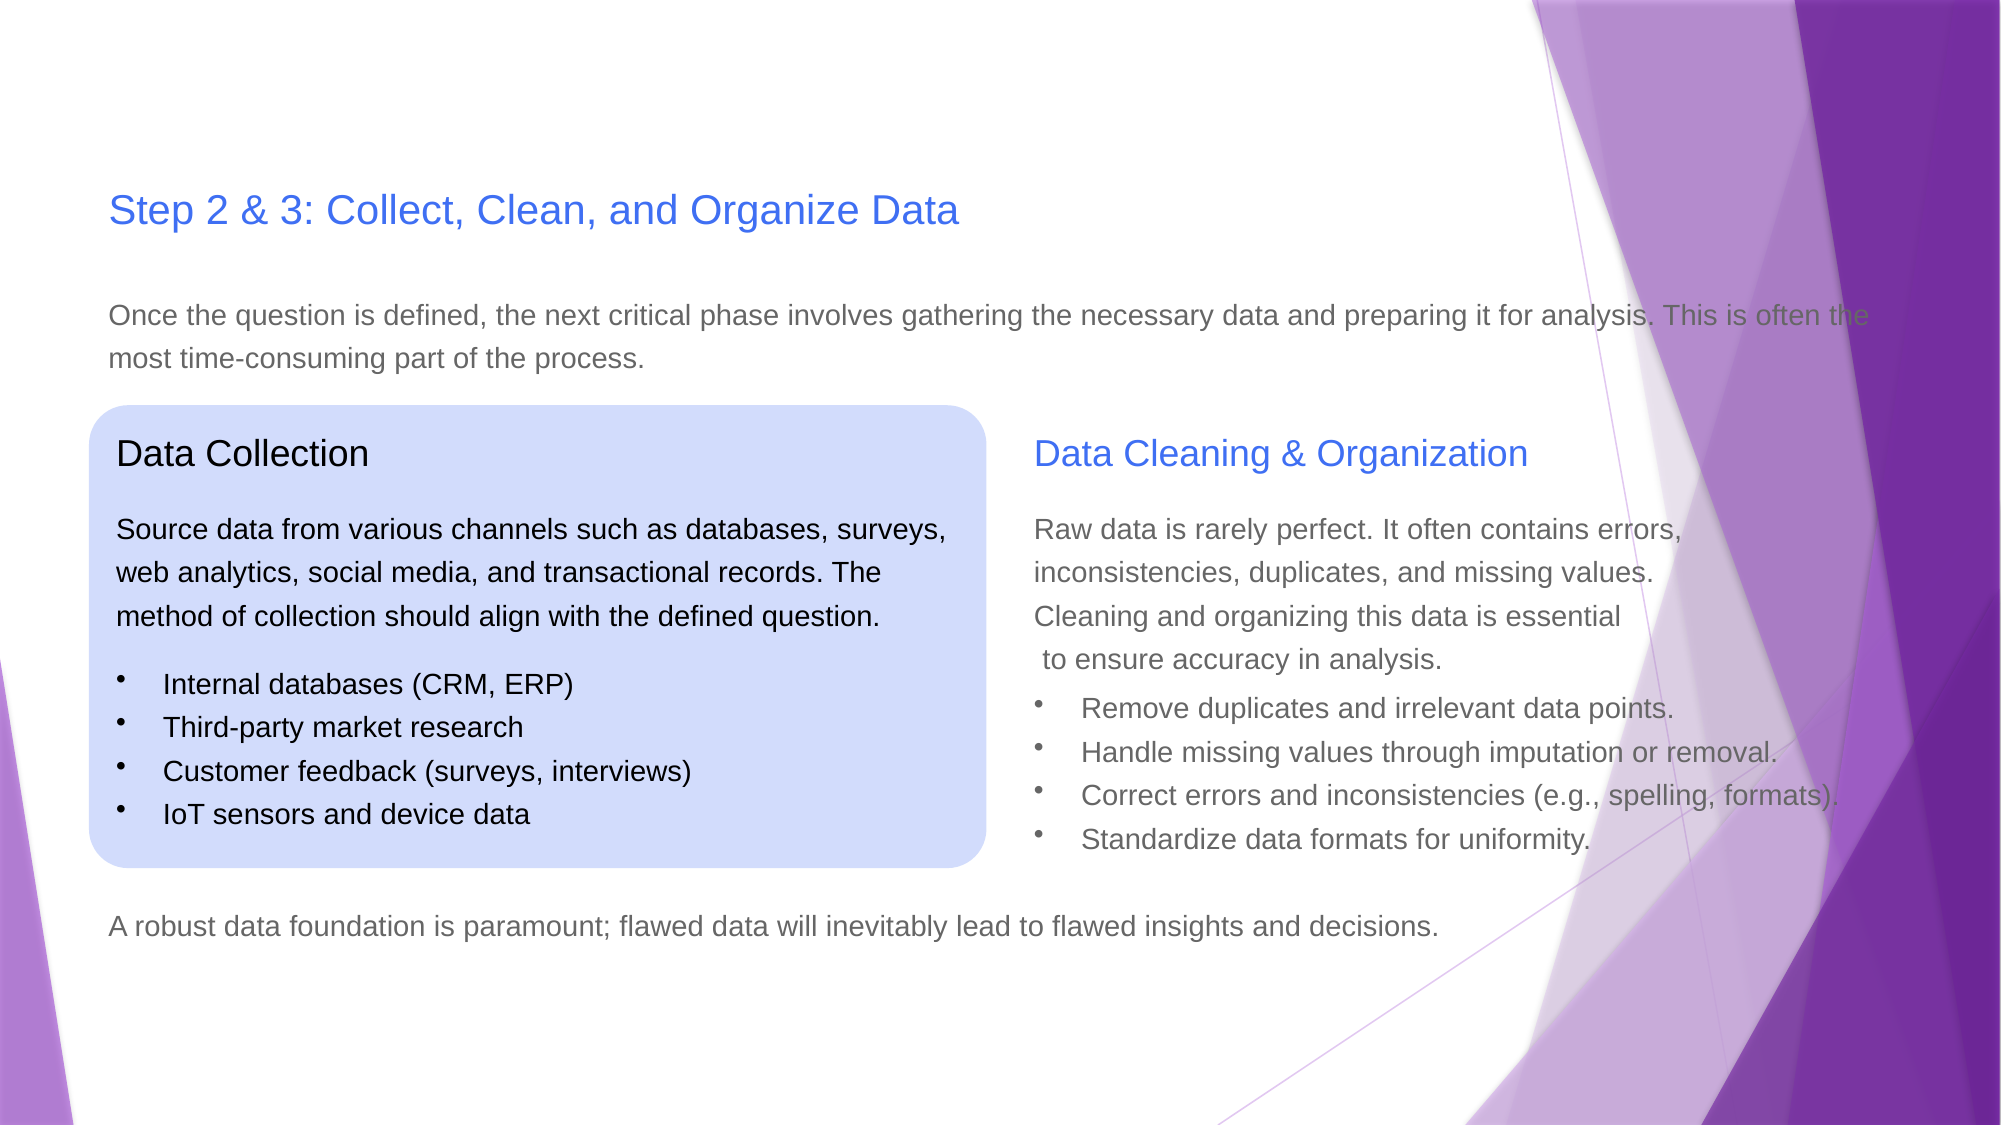

Step 2 & 3: Collect, Clean, and Organize Data
Once the question is defined, the next critical phase involves gathering the necessary data and preparing it for analysis. This is often the most time-consuming part of the process.

Data Collection
Data Cleaning & Organization
Source data from various channels such as databases, surveys, web analytics, social media, and transactional records. The method of collection should align with the defined question.
Raw data is rarely perfect. It often contains errors, inconsistencies, duplicates, and missing values.
Cleaning and organizing this data is essential
 to ensure accuracy in analysis.
Internal databases (CRM, ERP)
Third-party market research
Customer feedback (surveys, interviews)
IoT sensors and device data
Remove duplicates and irrelevant data points.
Handle missing values through imputation or removal.
Correct errors and inconsistencies (e.g., spelling, formats).
Standardize data formats for uniformity.
A robust data foundation is paramount; flawed data will inevitably lead to flawed insights and decisions.